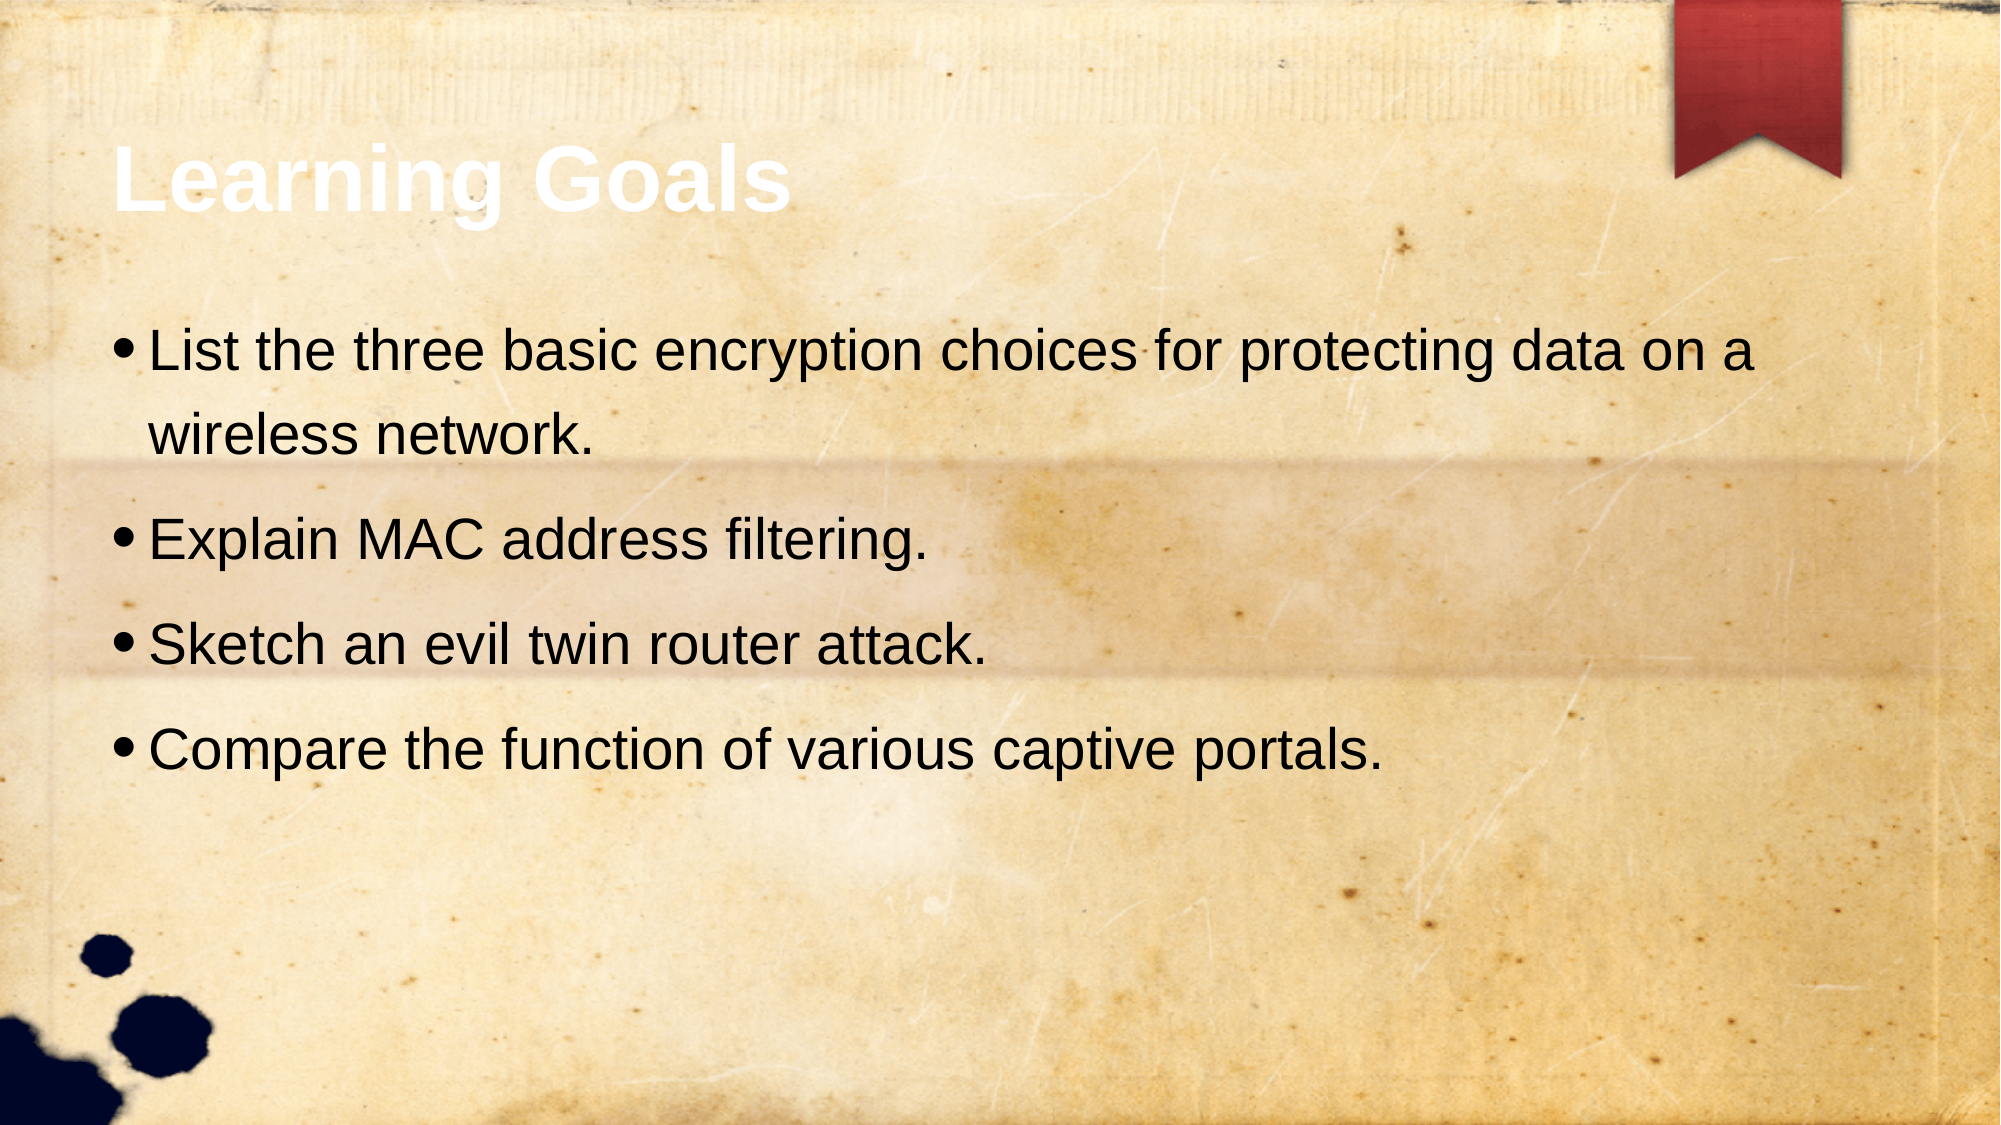

Learning Goals
List the three basic encryption choices for protecting data on a wireless network.
Explain MAC address filtering.
Sketch an evil twin router attack.
Compare the function of various captive portals.